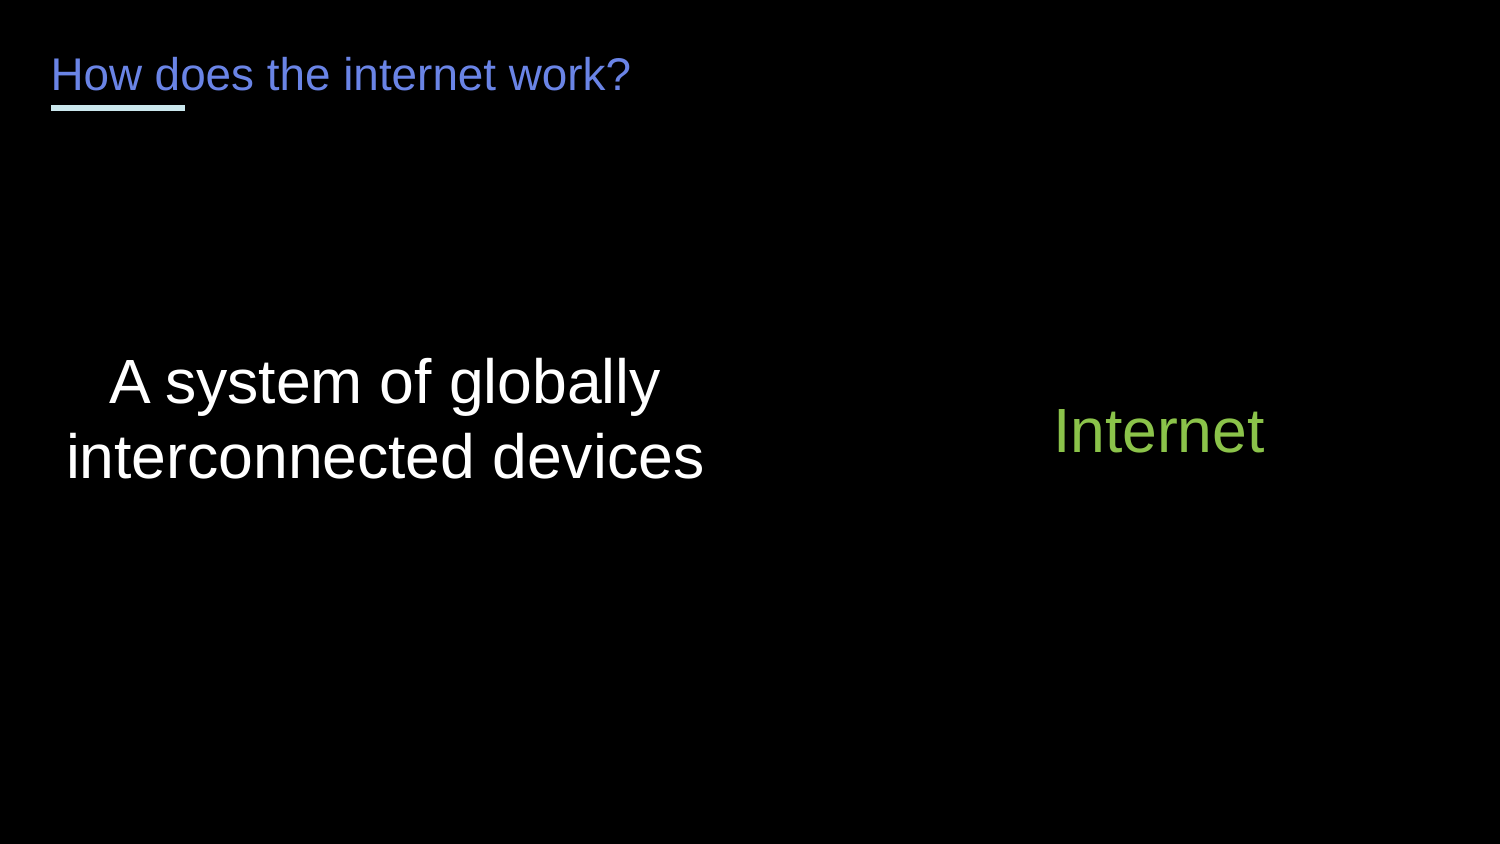

How does the internet work?
A system of globally interconnected devices
Internet